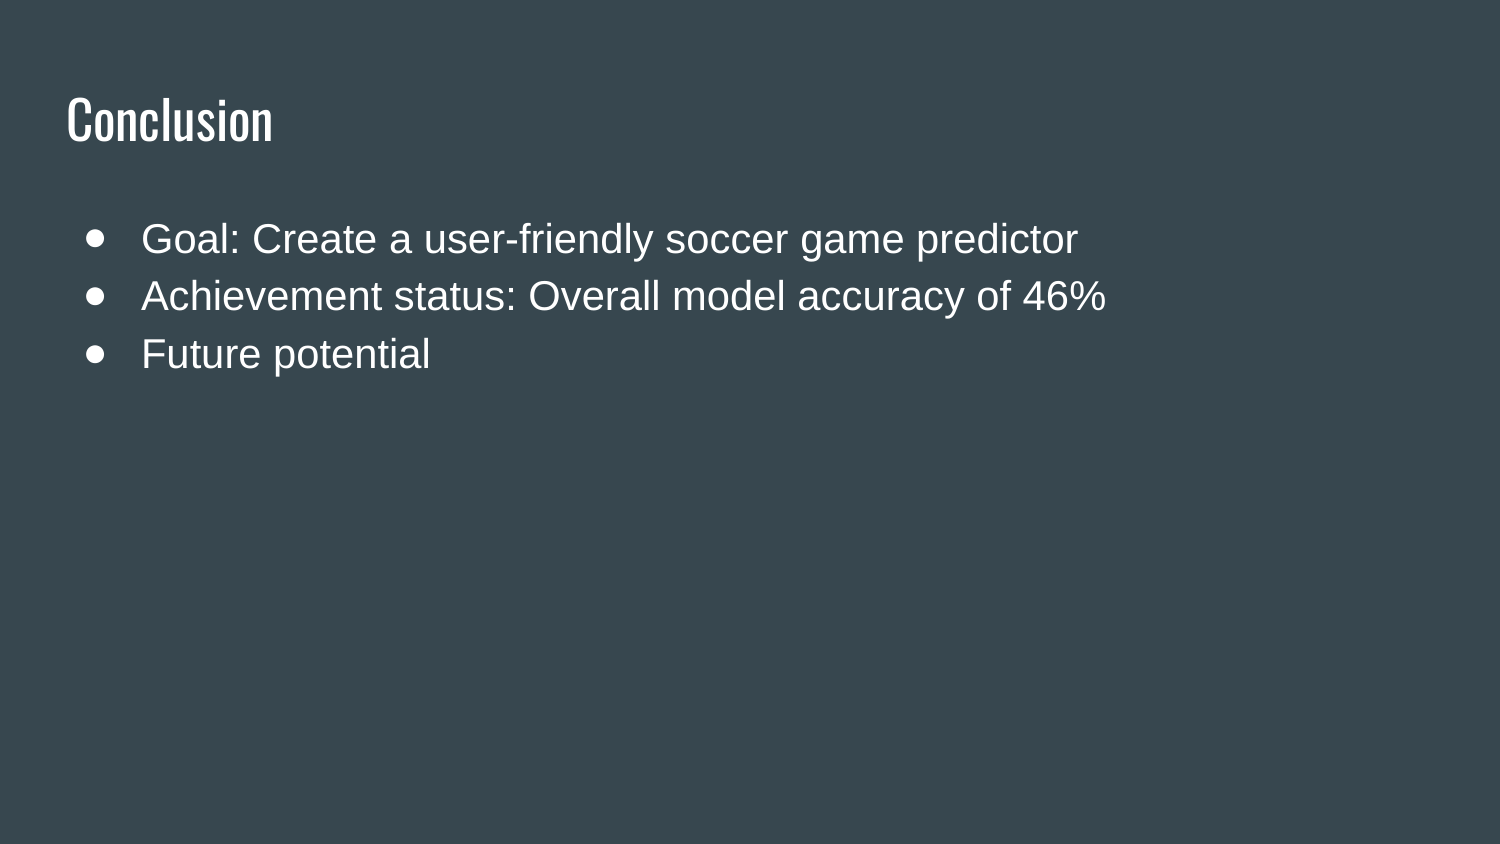

# Conclusion
Goal: Create a user-friendly soccer game predictor
Achievement status: Overall model accuracy of 46%
Future potential